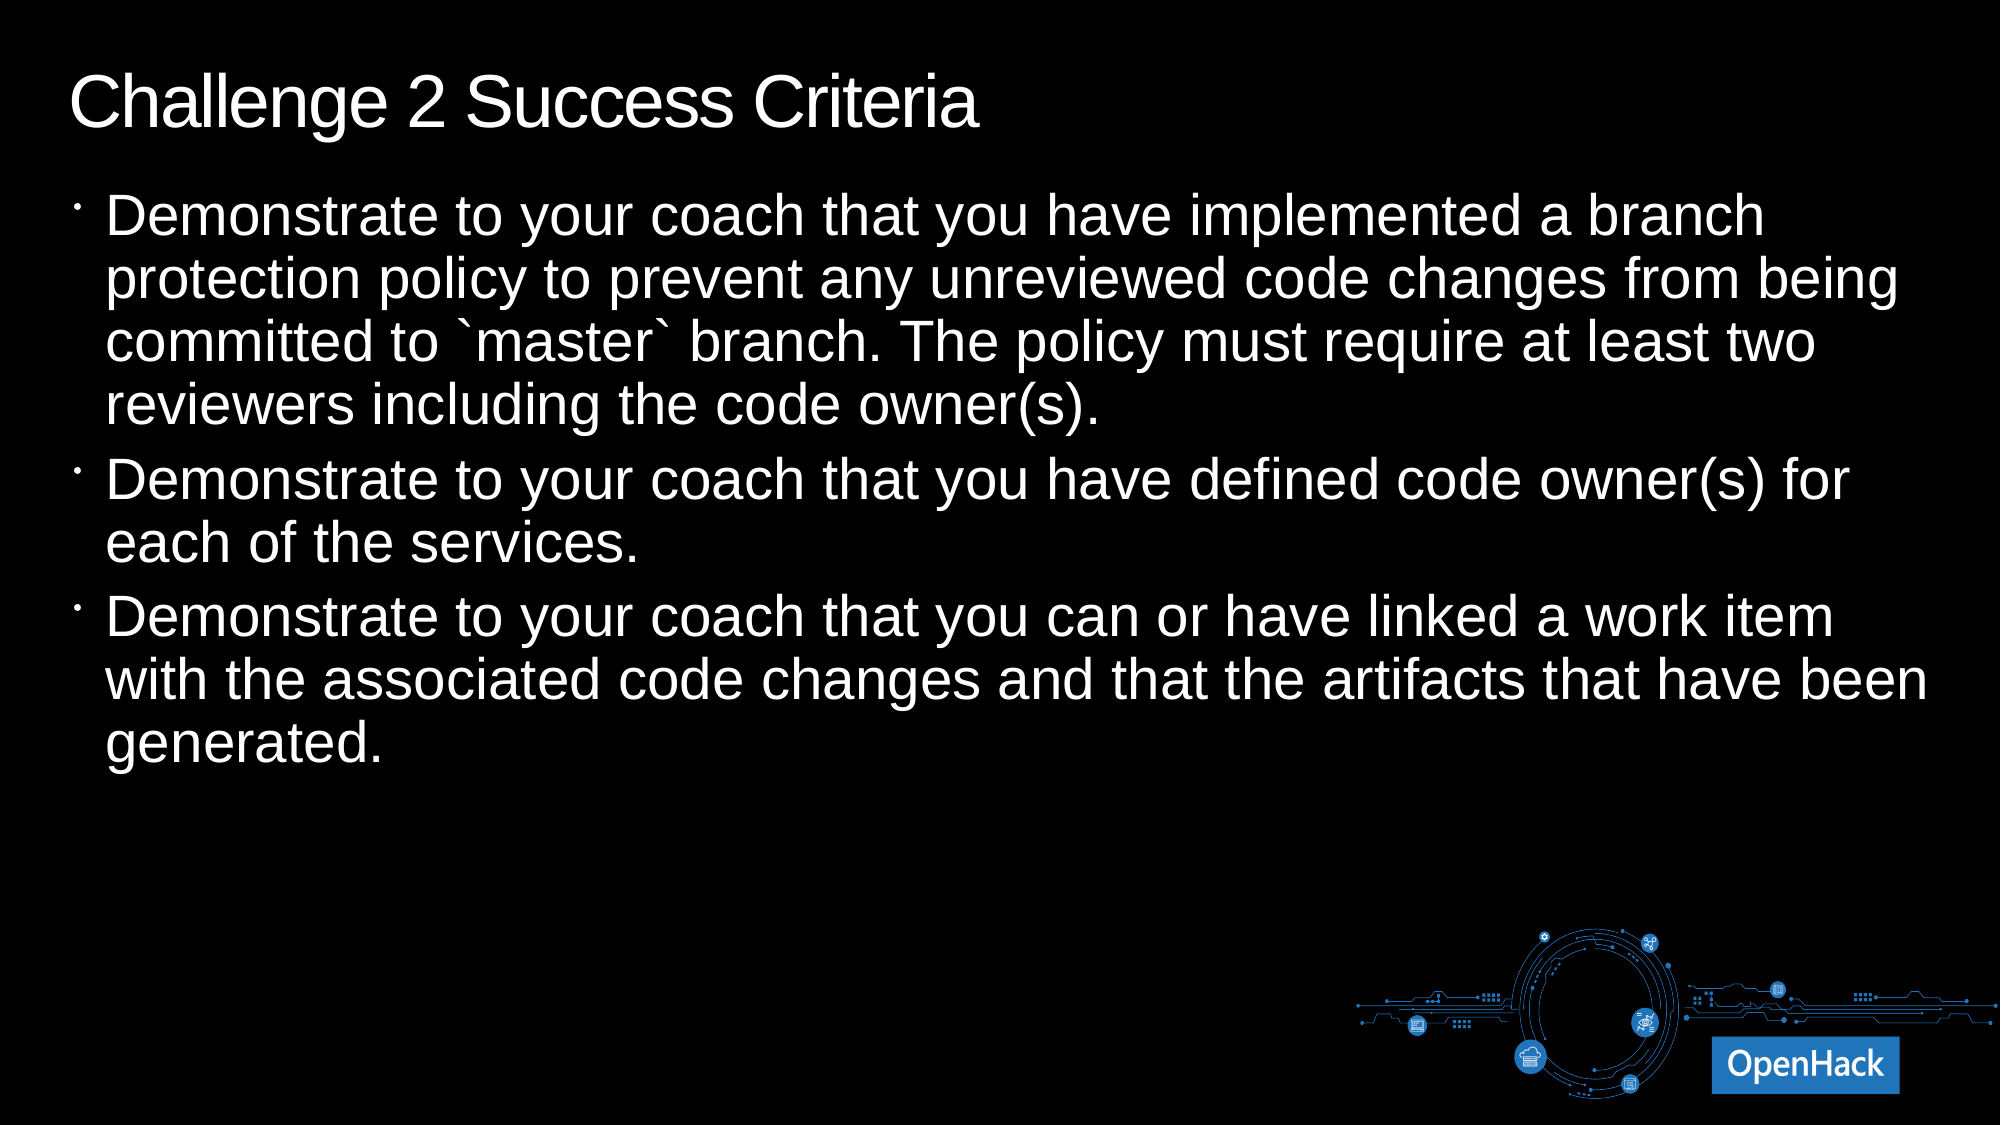

# Challenge 2 Success Criteria
Demonstrate to your coach that you have implemented a branch protection policy to prevent any unreviewed code changes from being committed to `master` branch. The policy must require at least two reviewers including the code owner(s).
Demonstrate to your coach that you have defined code owner(s) for each of the services.
Demonstrate to your coach that you can or have linked a work item with the associated code changes and that the artifacts that have been generated.